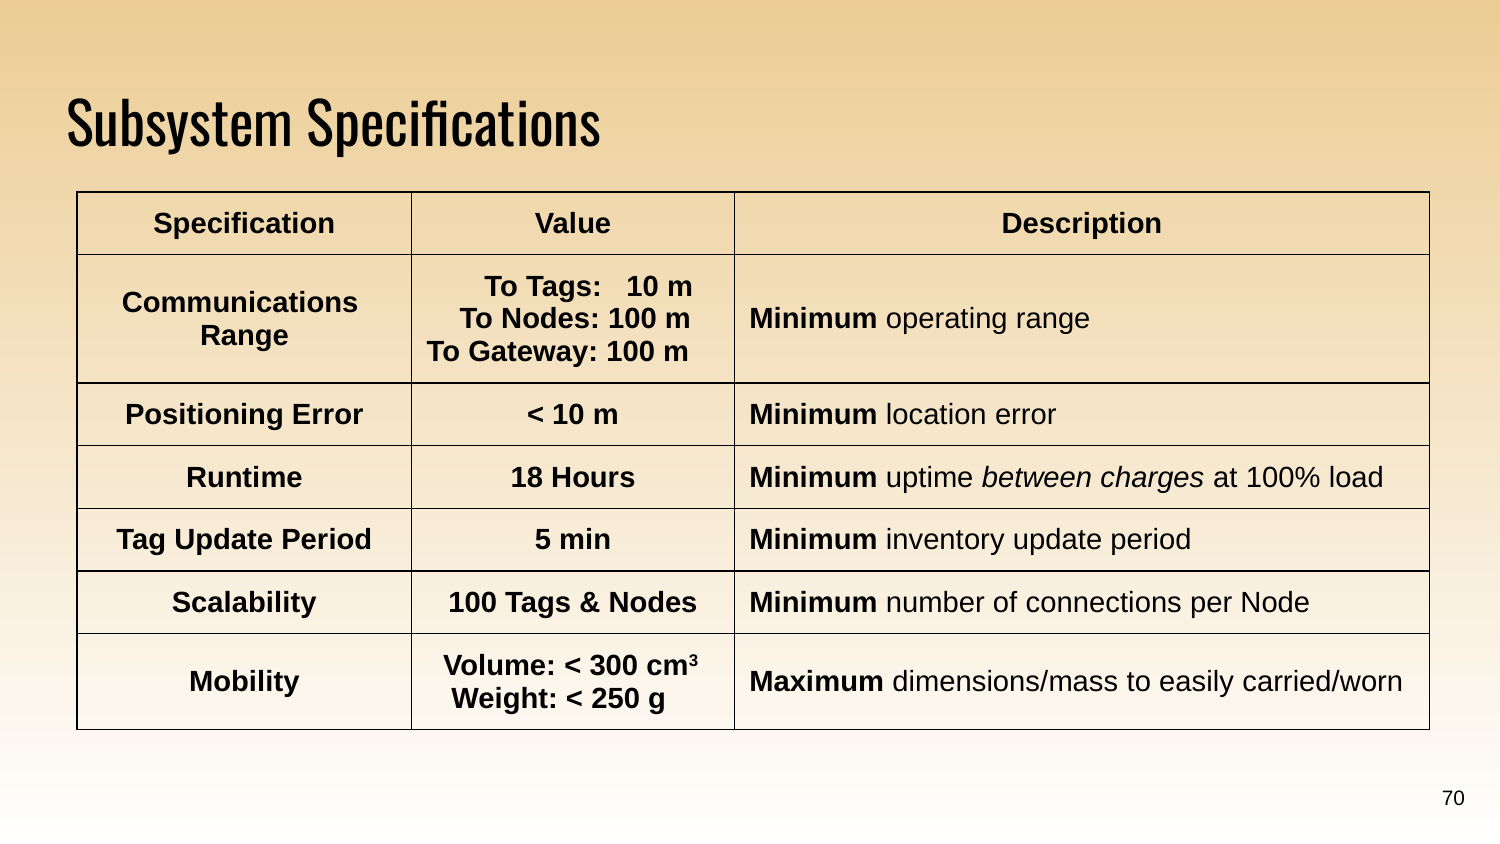

# Subsystem Specifications
| Specification | Value | Description |
| --- | --- | --- |
| Communications Range | To Tags: 10 m To Nodes: 100 m To Gateway: 100 m | Minimum operating range |
| Positioning Error | < 10 m | Minimum location error |
| Runtime | 18 Hours | Minimum uptime between charges at 100% load |
| Tag Update Period | 5 min | Minimum inventory update period |
| Scalability | 100 Tags & Nodes | Minimum number of connections per Node |
| Mobility | Volume: < 300 cm3 Weight: < 250 g | Maximum dimensions/mass to easily carried/worn |
70